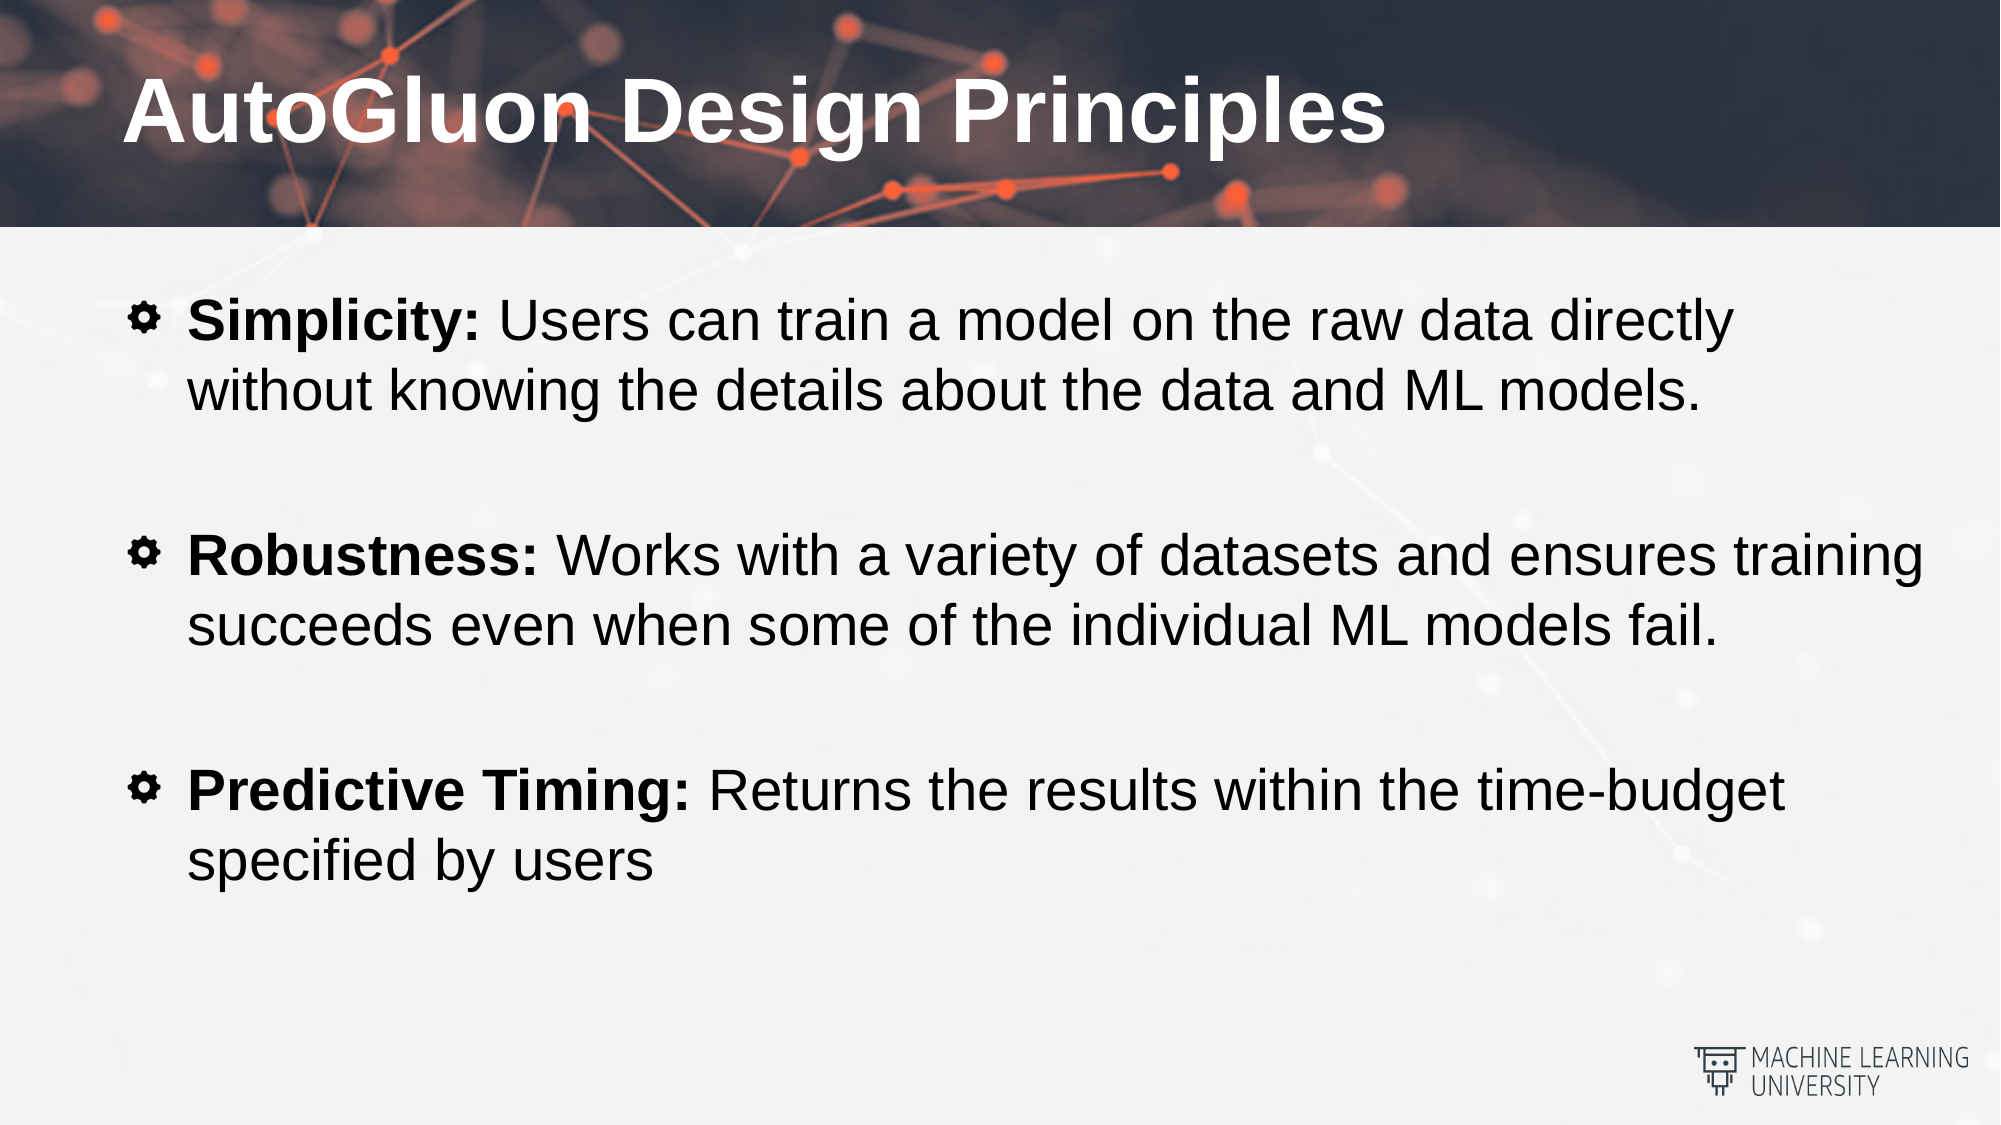

# AutoGluon Design Principles
Simplicity: Users can train a model on the raw data directly without knowing the details about the data and ML models.

Robustness: Works with a variety of datasets and ensures training succeeds even when some of the individual ML models fail.

Predictive Timing: Returns the results within the time-budget specified by users